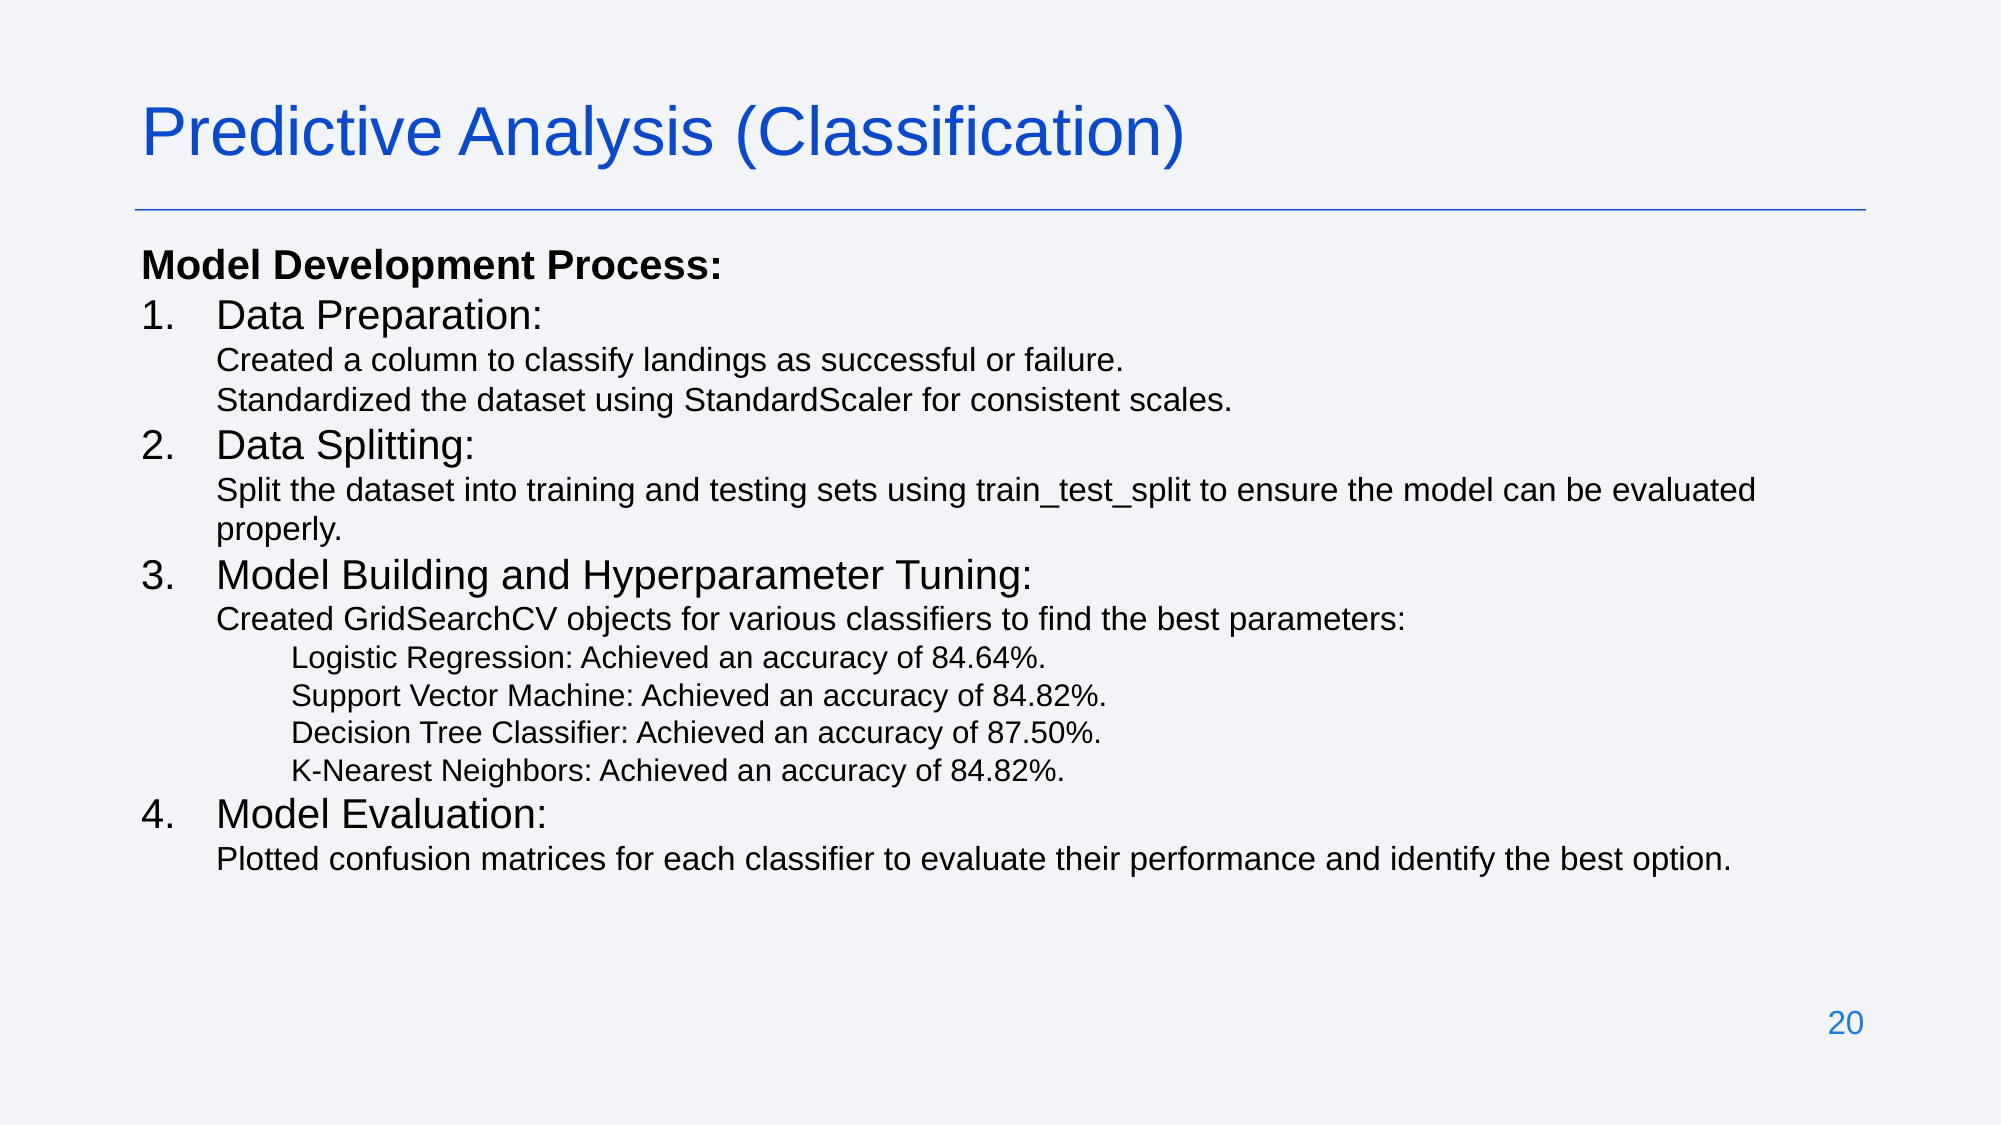

Predictive Analysis (Classification)
Model Development Process:
Data Preparation:
Created a column to classify landings as successful or failure.
Standardized the dataset using StandardScaler for consistent scales.
Data Splitting:
Split the dataset into training and testing sets using train_test_split to ensure the model can be evaluated properly.
Model Building and Hyperparameter Tuning:
Created GridSearchCV objects for various classifiers to find the best parameters:
Logistic Regression: Achieved an accuracy of 84.64%.
Support Vector Machine: Achieved an accuracy of 84.82%.
Decision Tree Classifier: Achieved an accuracy of 87.50%.
K-Nearest Neighbors: Achieved an accuracy of 84.82%.
Model Evaluation:
Plotted confusion matrices for each classifier to evaluate their performance and identify the best option.
20